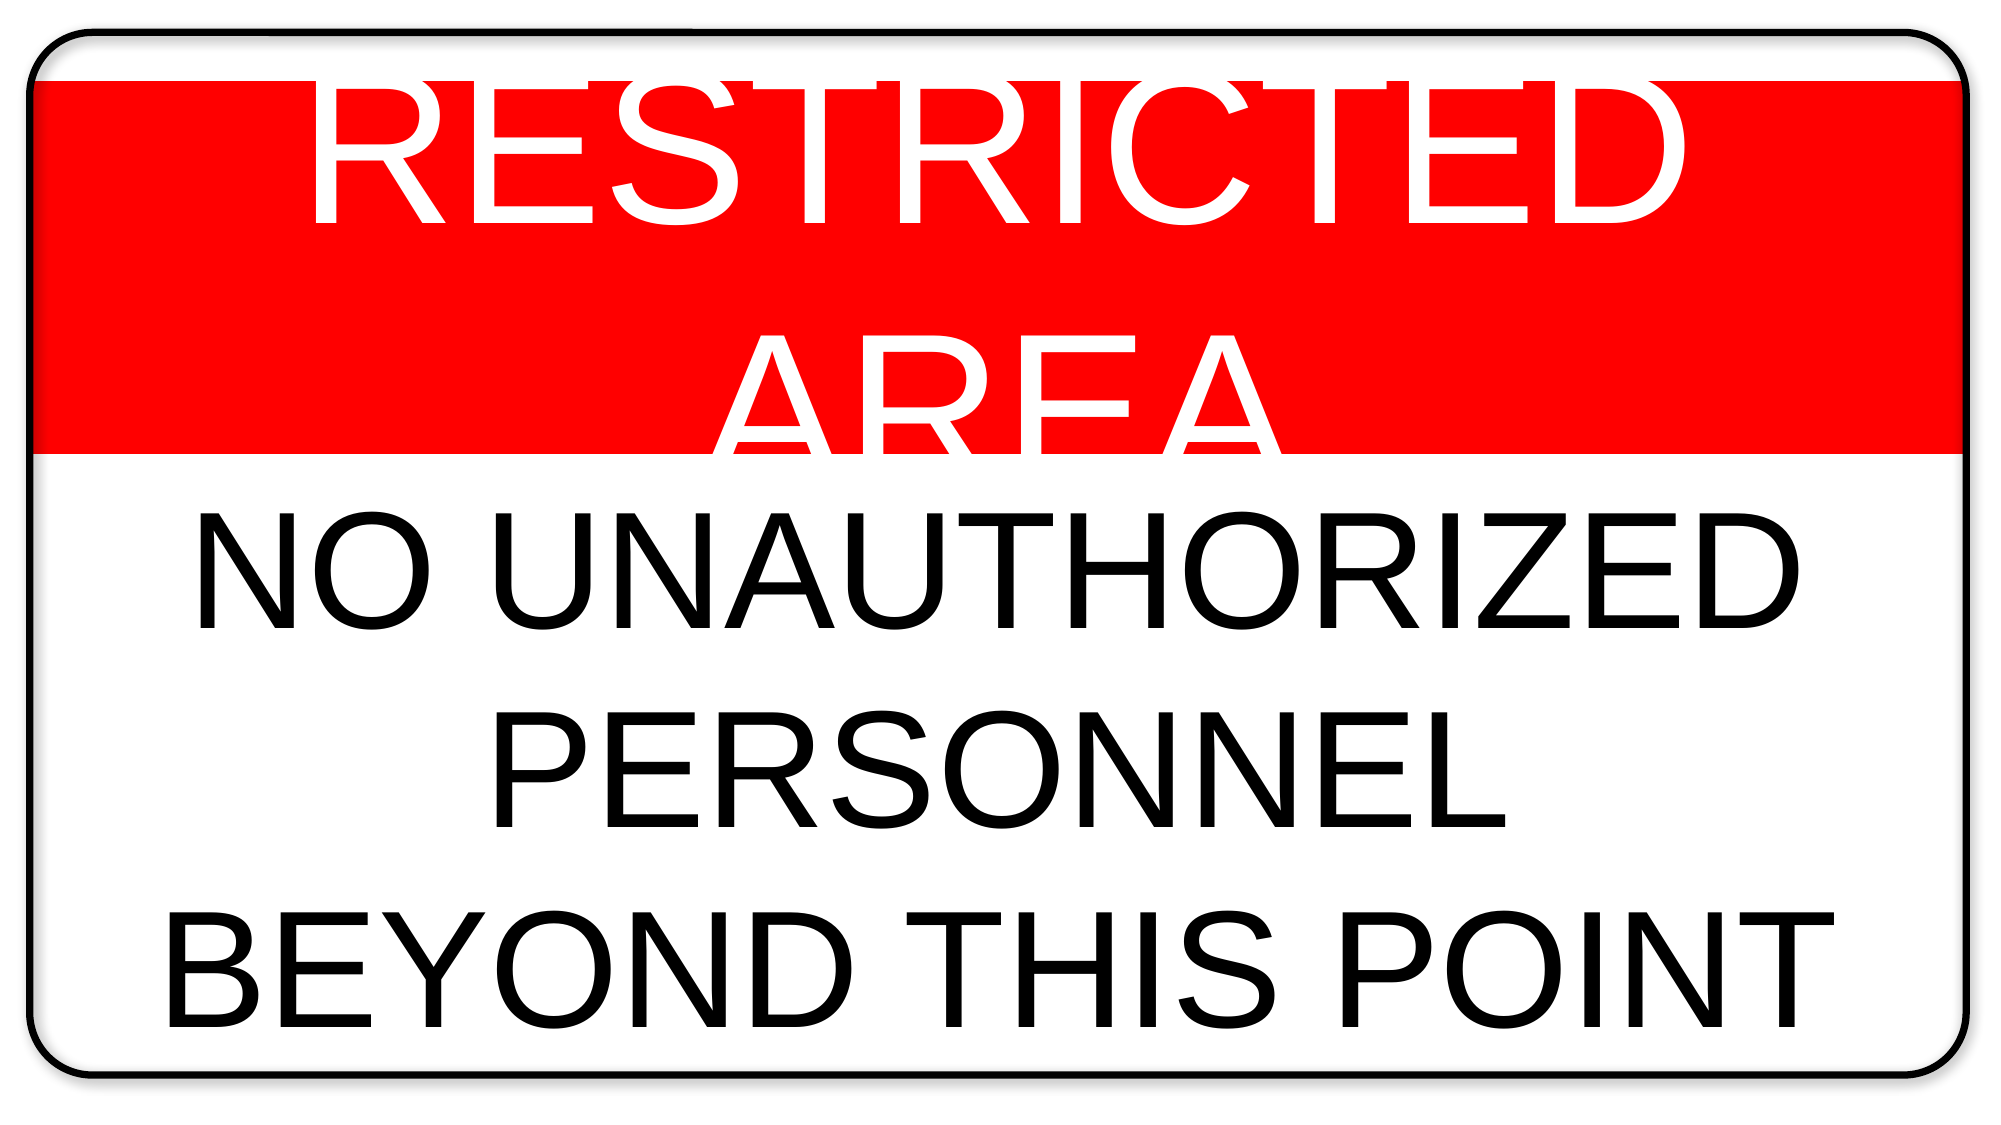

RESTRICTED AREA
NO UNAUTHORIZED PERSONNEL
BEYOND THIS POINT